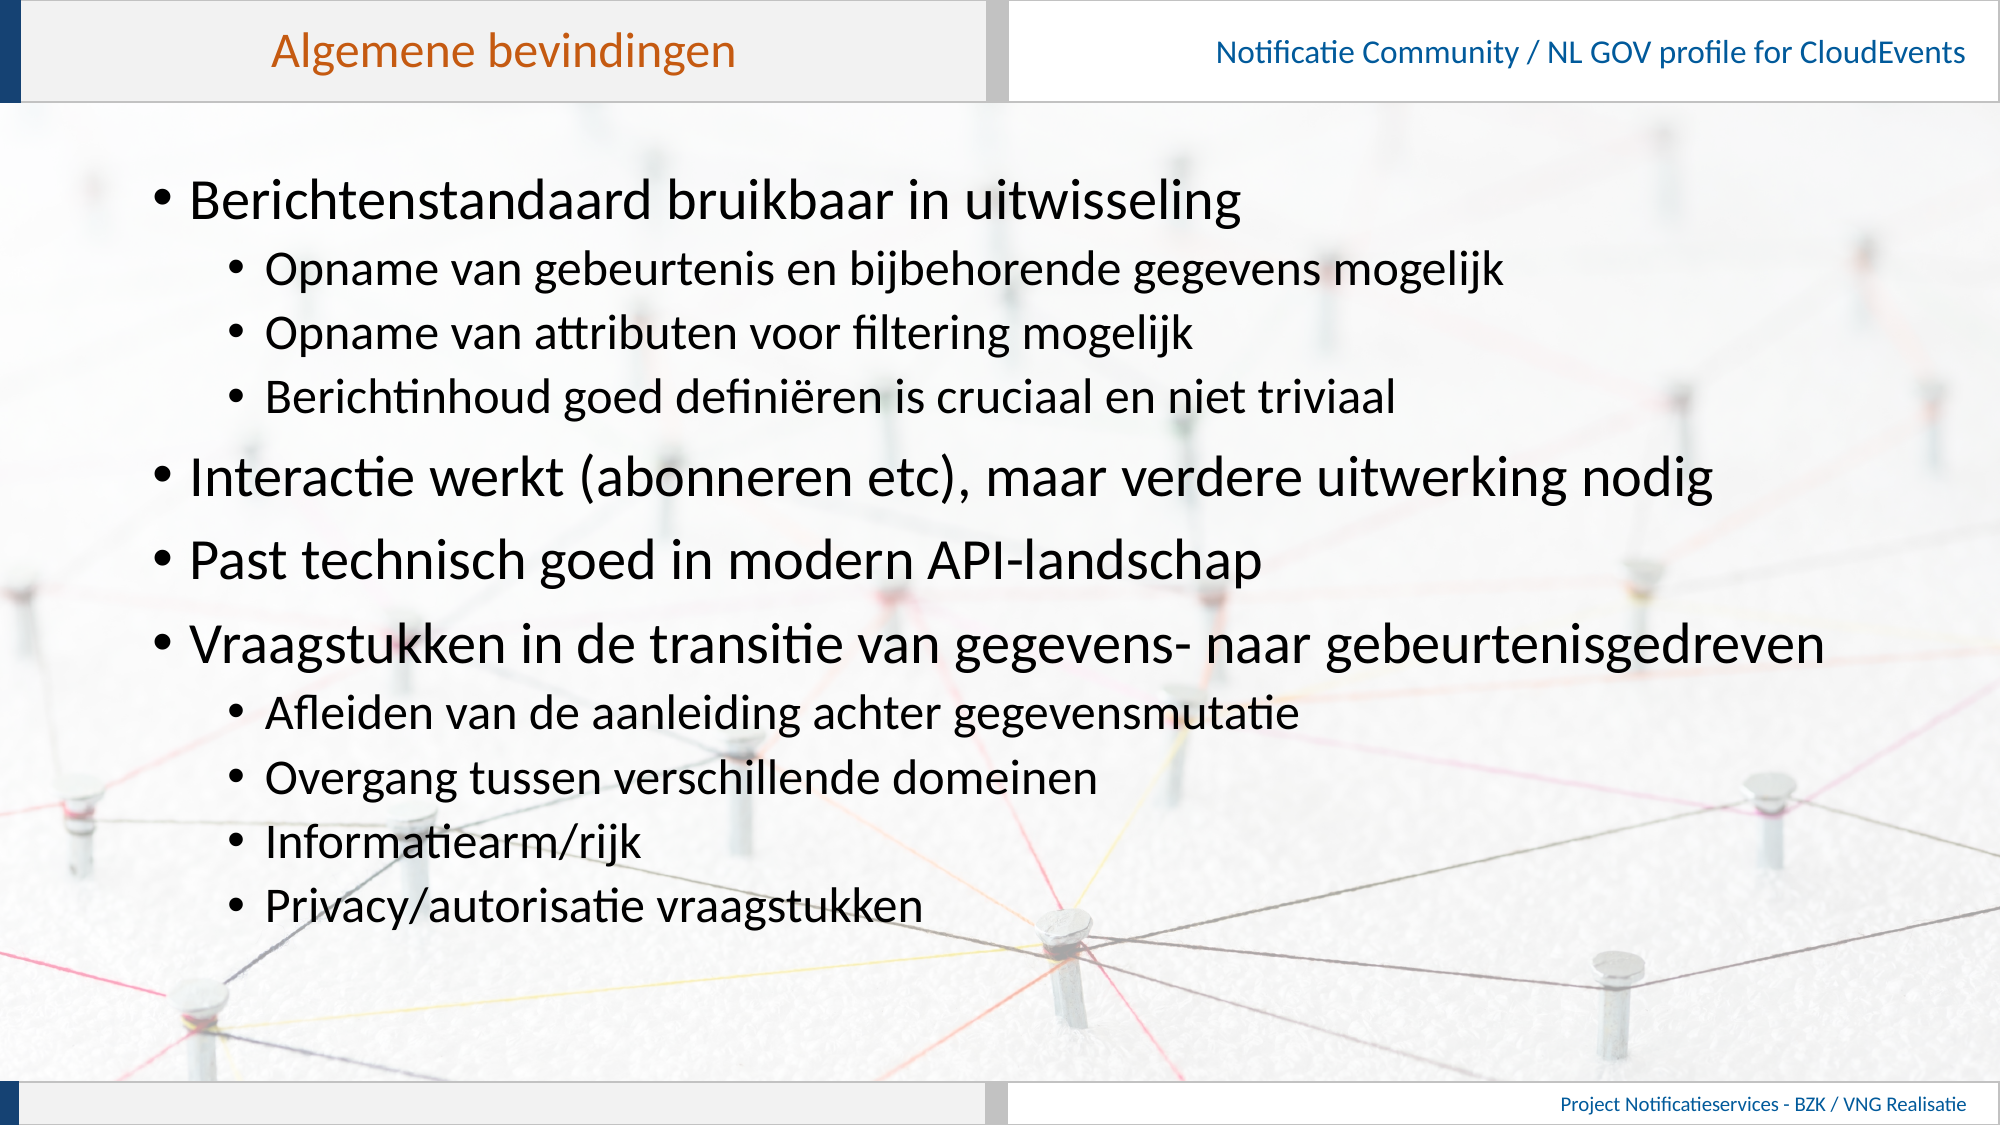

# Algemene bevindingen
Berichtenstandaard bruikbaar in uitwisseling
Opname van gebeurtenis en bijbehorende gegevens mogelijk
Opname van attributen voor filtering mogelijk
Berichtinhoud goed definiëren is cruciaal en niet triviaal
Interactie werkt (abonneren etc), maar verdere uitwerking nodig
Past technisch goed in modern API-landschap
Vraagstukken in de transitie van gegevens- naar gebeurtenisgedreven
Afleiden van de aanleiding achter gegevensmutatie
Overgang tussen verschillende domeinen
Informatiearm/rijk
Privacy/autorisatie vraagstukken